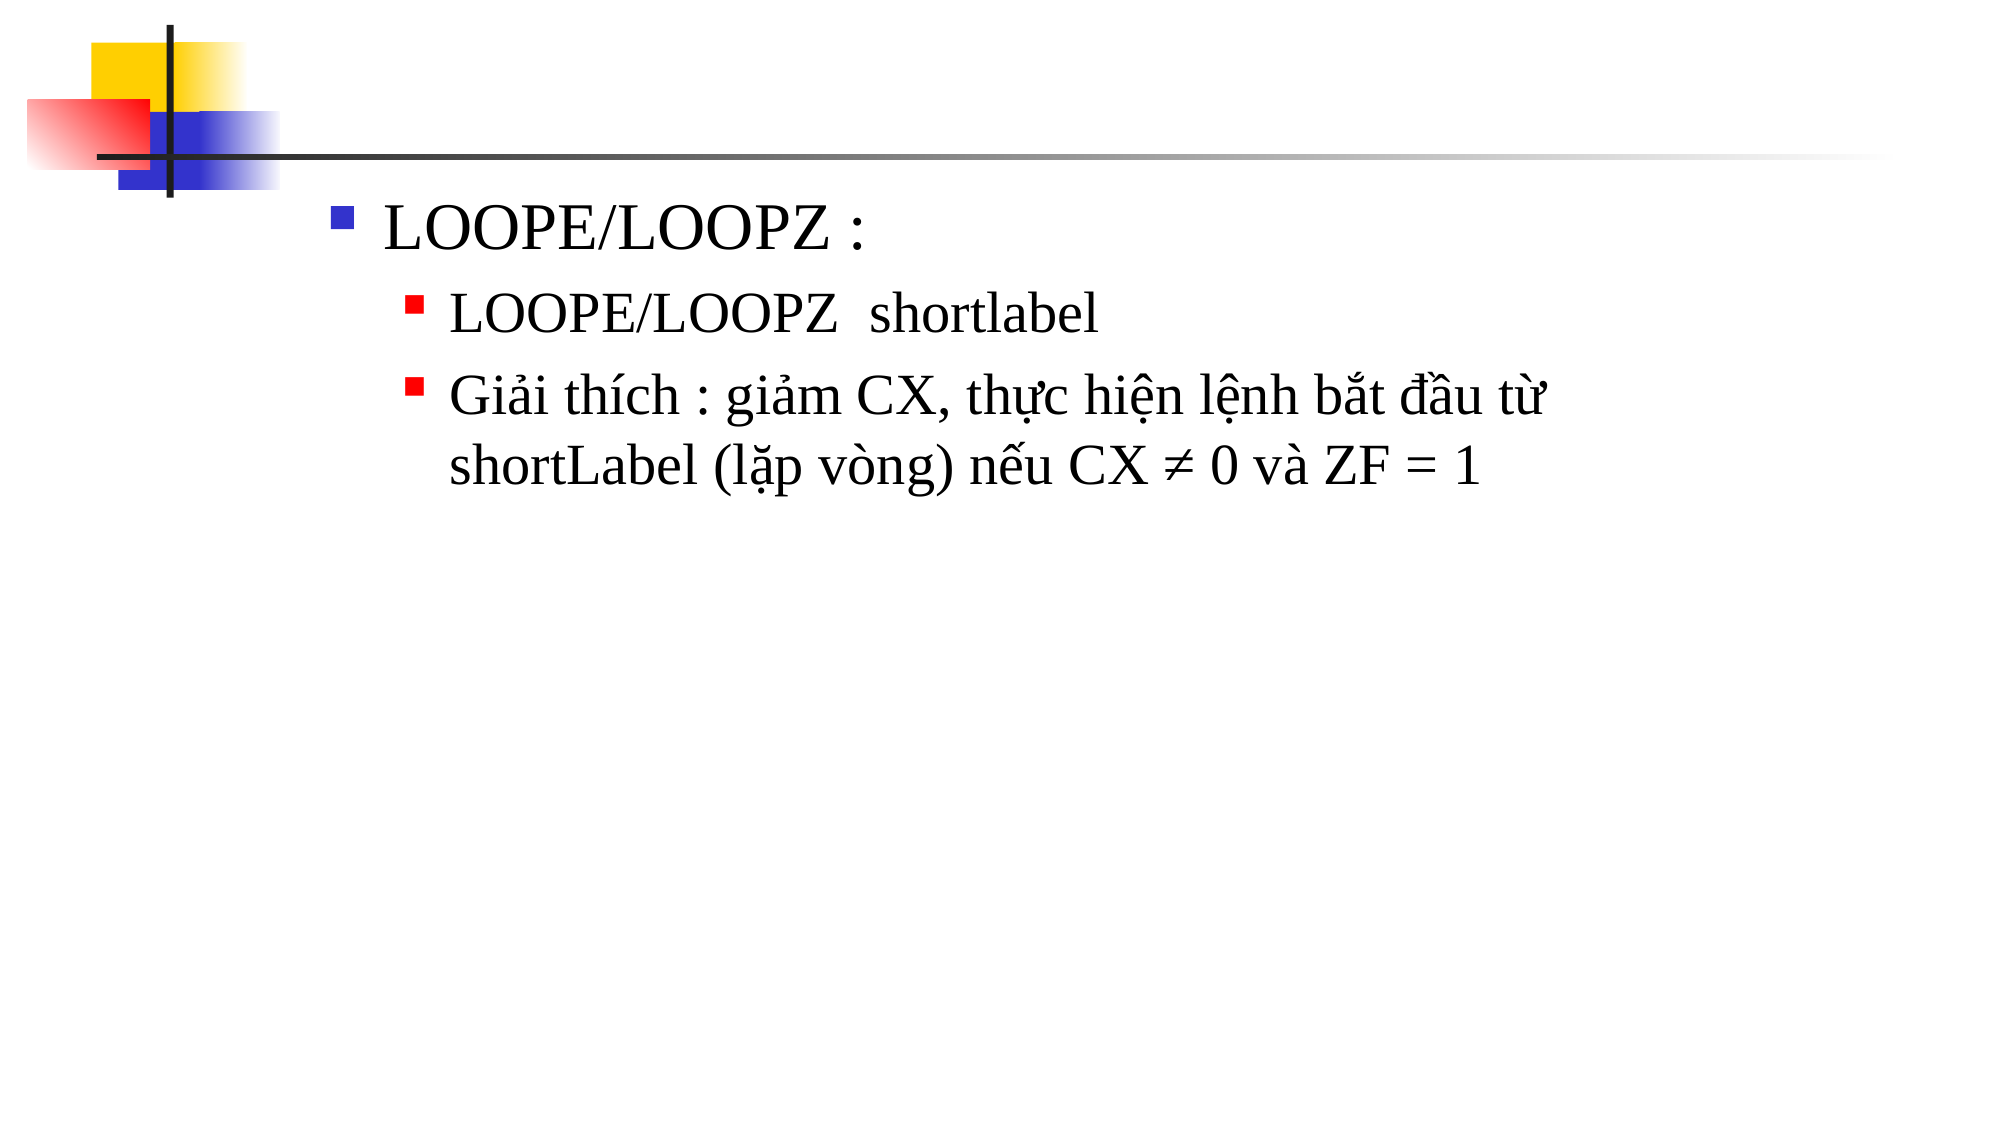

#
LOOPE/LOOPZ :
LOOPE/LOOPZ  shortlabel
Giải thích : giảm CX, thực hiện lệnh bắt đầu từ shortLabel (lặp vòng) nếu CX ≠ 0 và ZF = 1